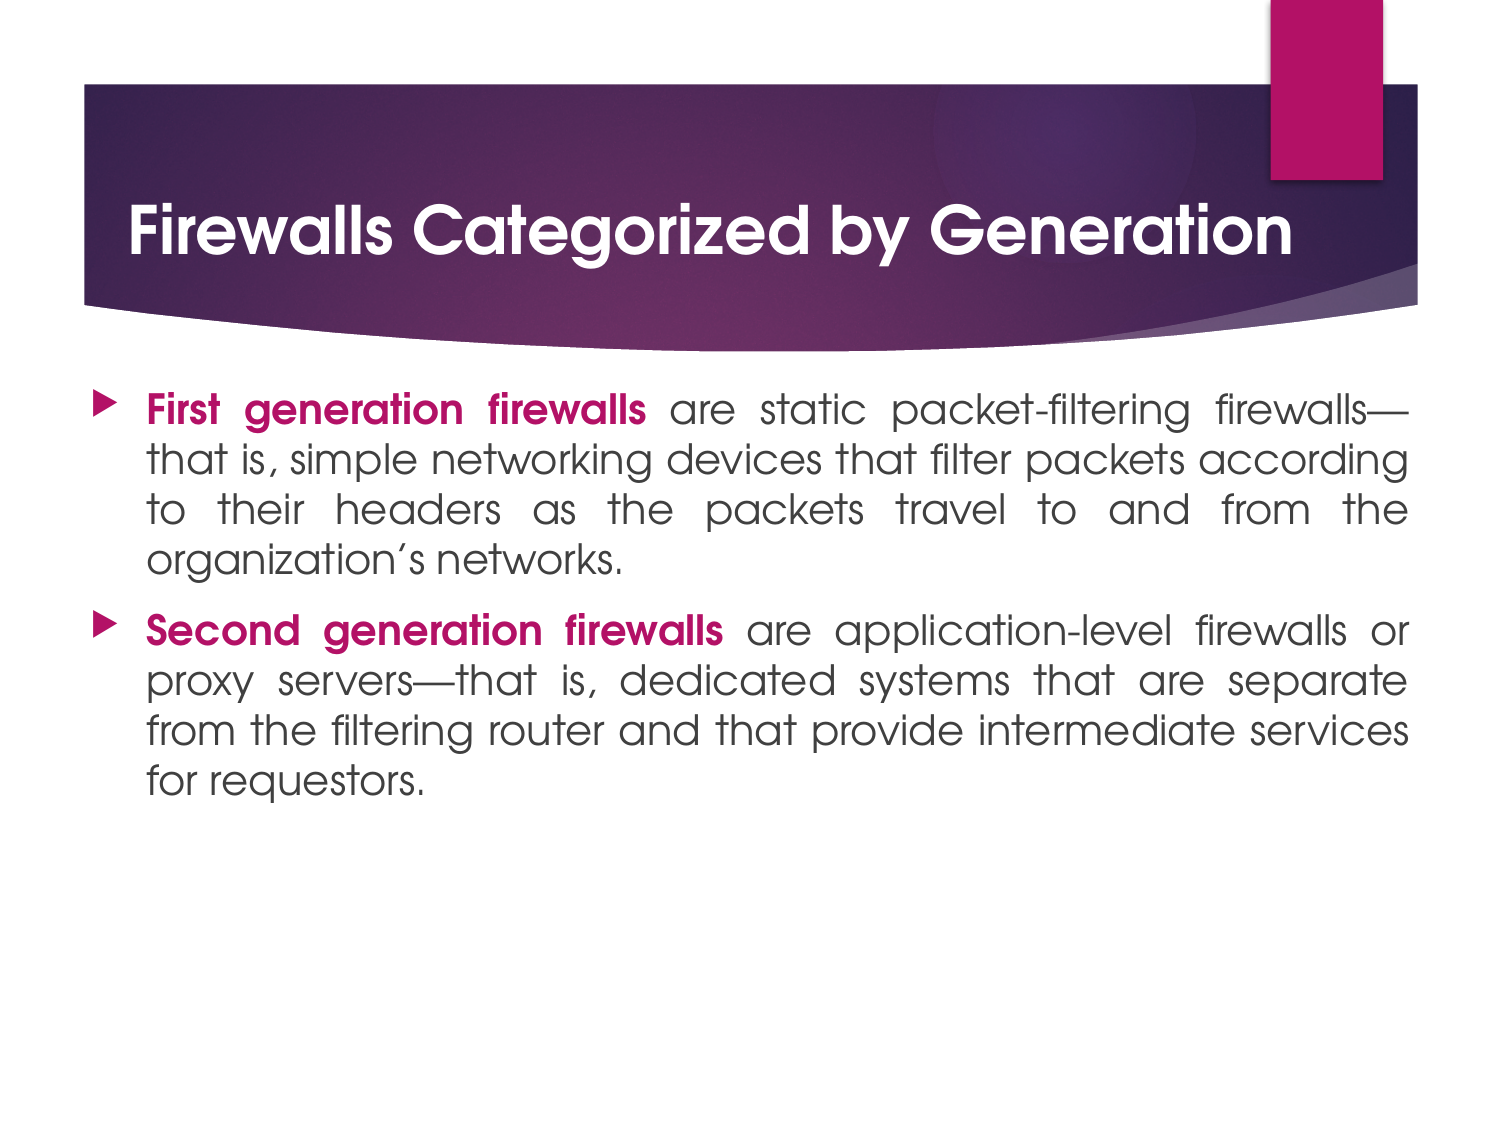

# Firewalls Categorized by Generation
First generation firewalls are static packet-filtering firewalls—that is, simple networking devices that filter packets according to their headers as the packets travel to and from the organization’s networks.
Second generation firewalls are application-level firewalls or proxy servers—that is, dedicated systems that are separate from the filtering router and that provide intermediate services for requestors.